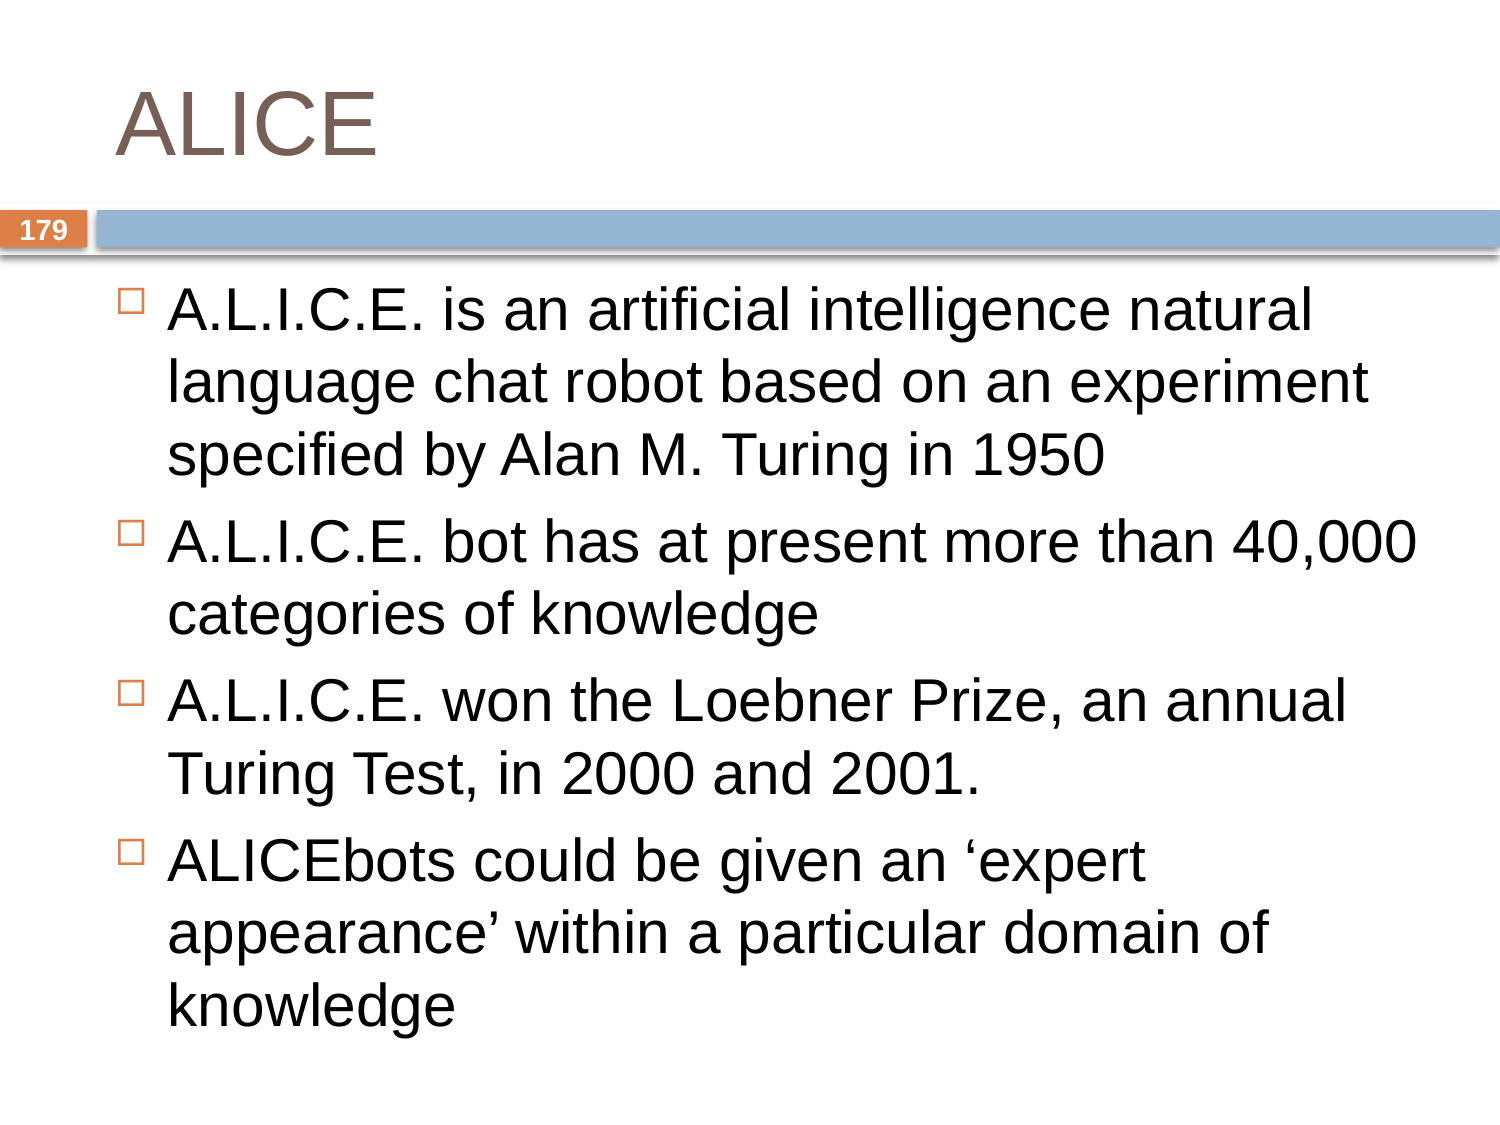

# ALICE
179
A.L.I.C.E. is an artificial intelligence natural language chat robot based on an experiment specified by Alan M. Turing in 1950
A.L.I.C.E. bot has at present more than 40,000 categories of knowledge
A.L.I.C.E. won the Loebner Prize, an annual Turing Test, in 2000 and 2001.
ALICEbots could be given an ‘expert appearance’ within a particular domain of knowledge